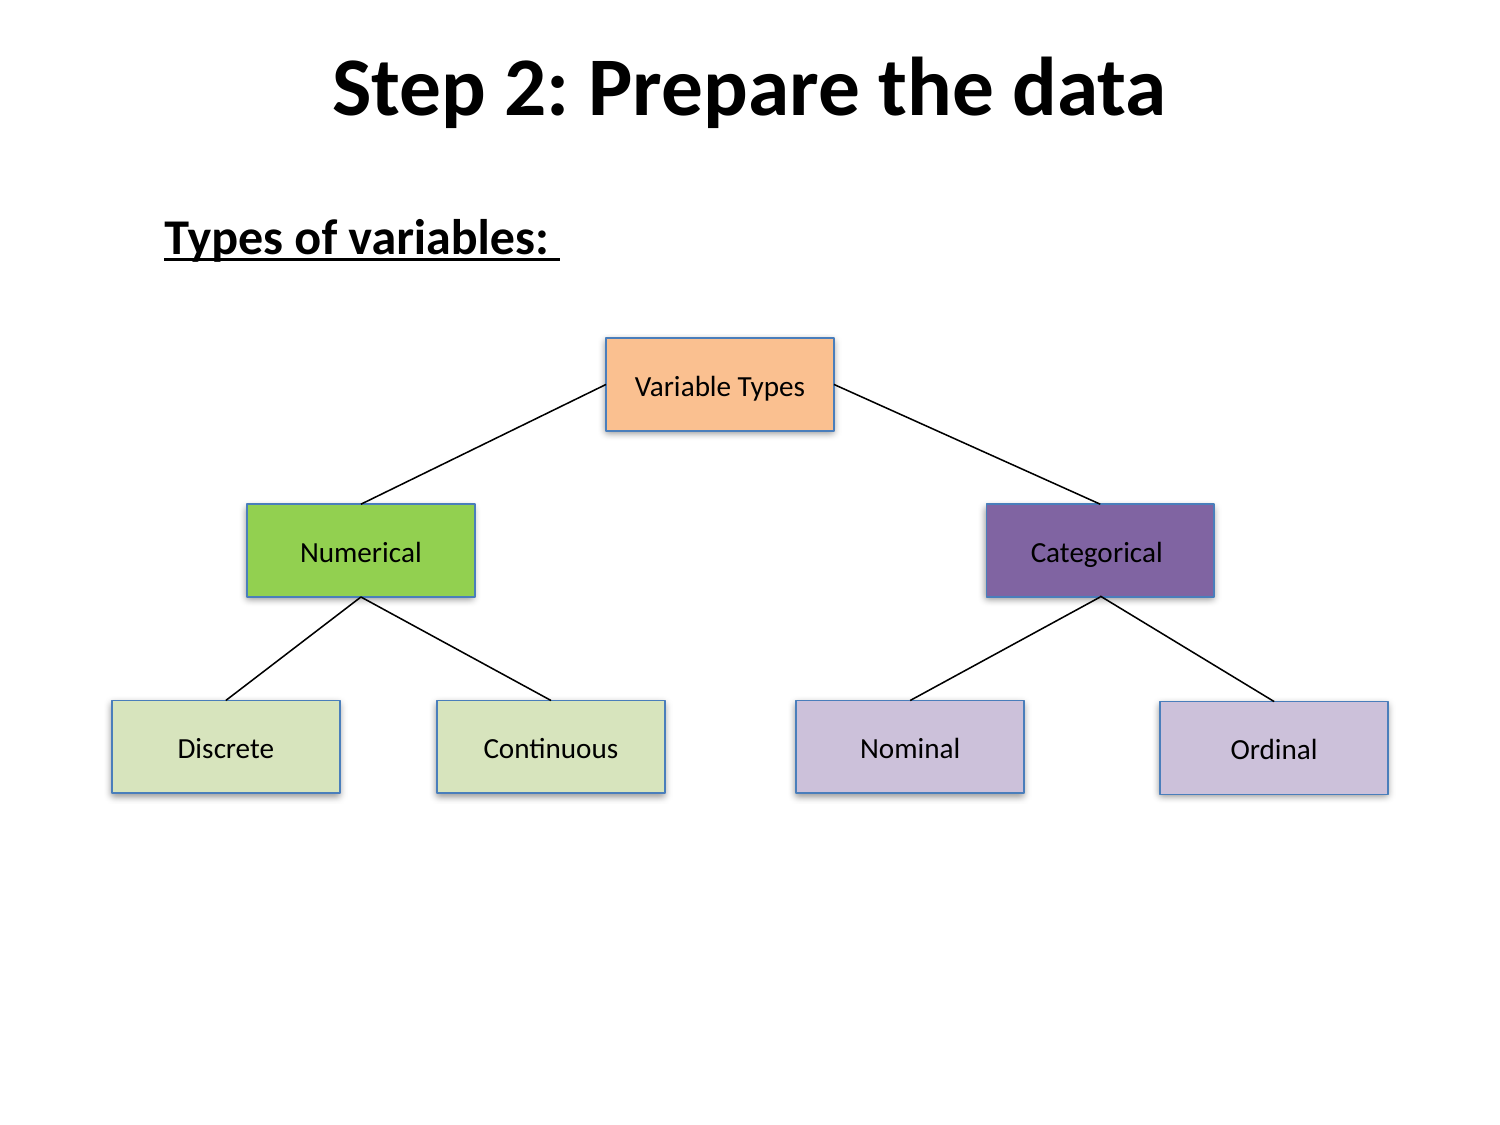

# Step 2: Prepare the data
Types of variables:
Variable Types
Numerical
Categorical
Discrete
Continuous
Nominal
Ordinal